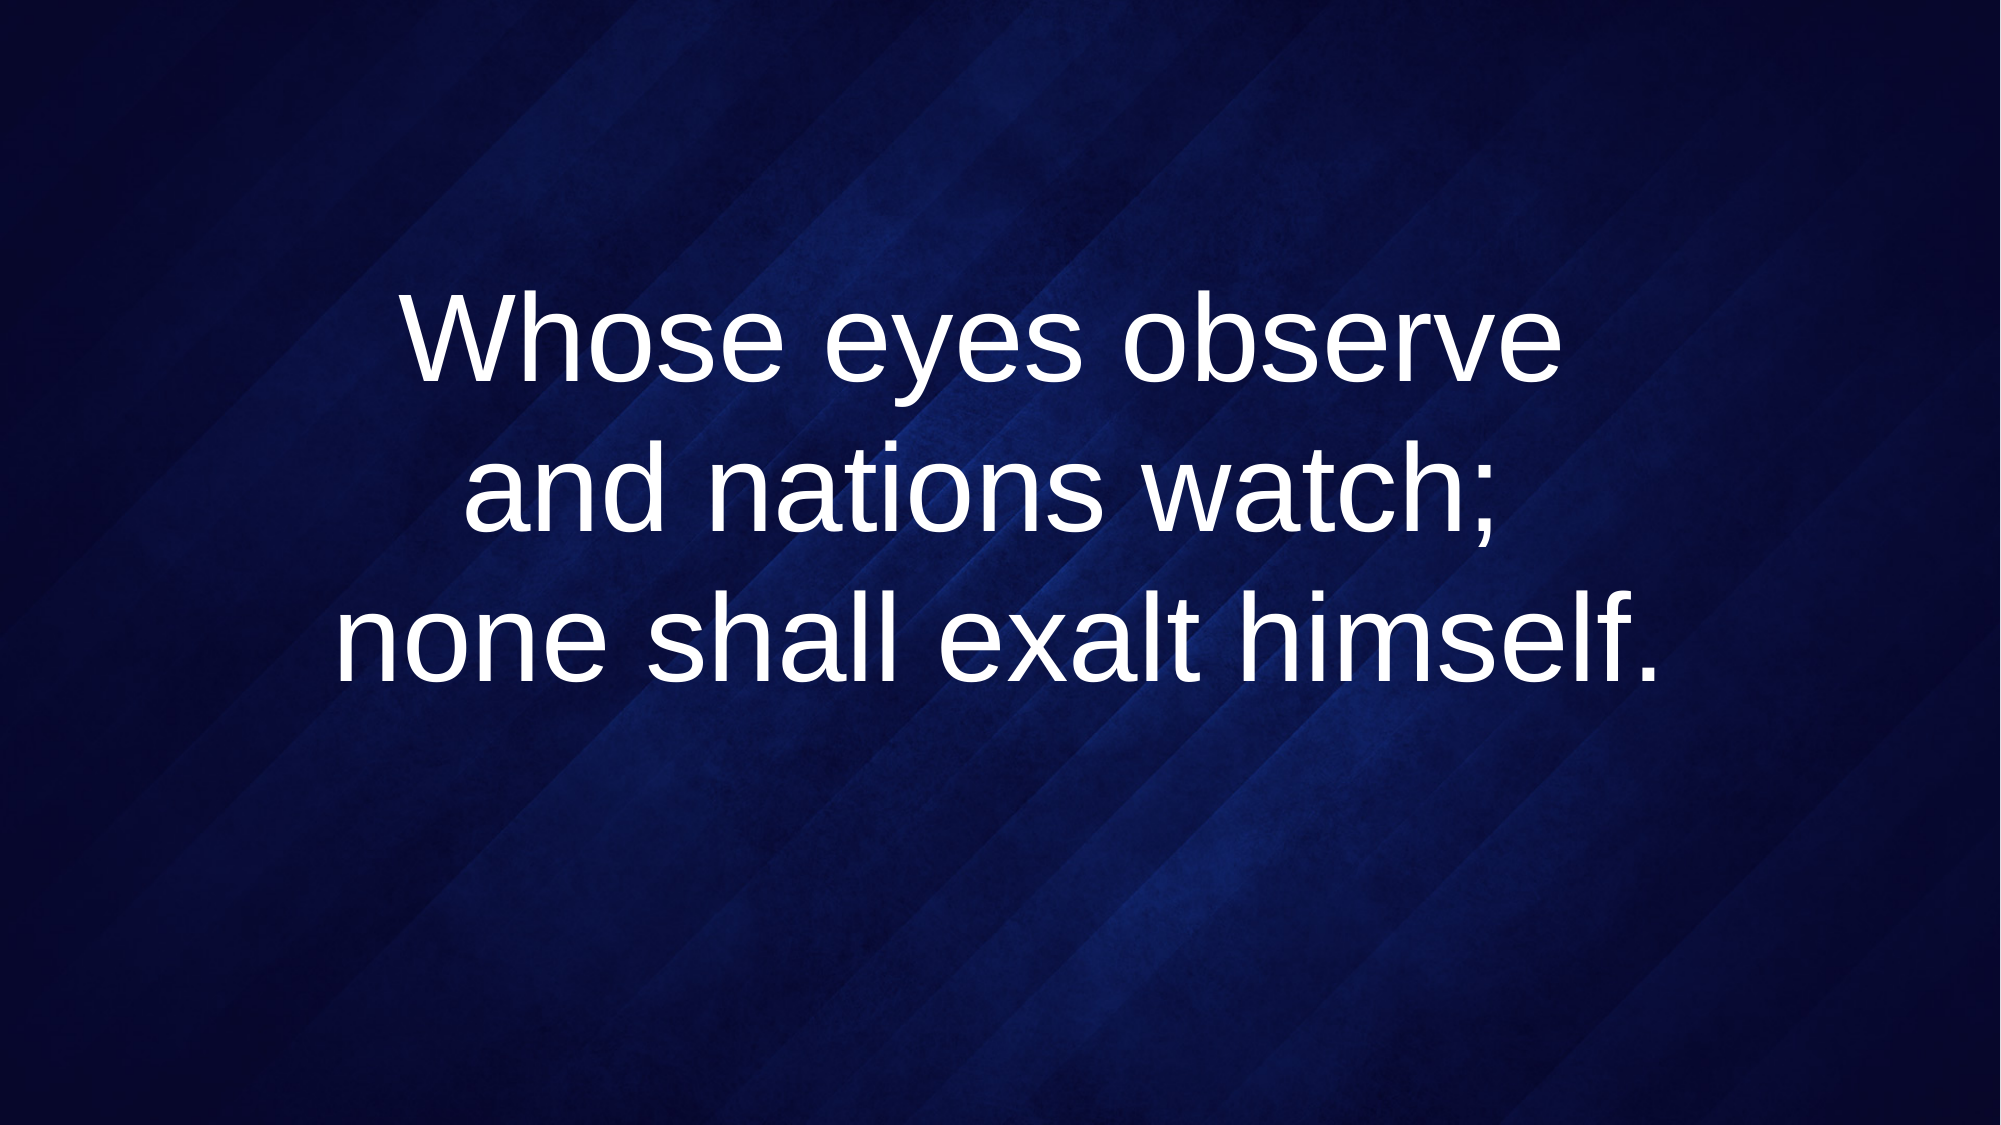

# Whose eyes observe and nations watch; none shall exalt himself.